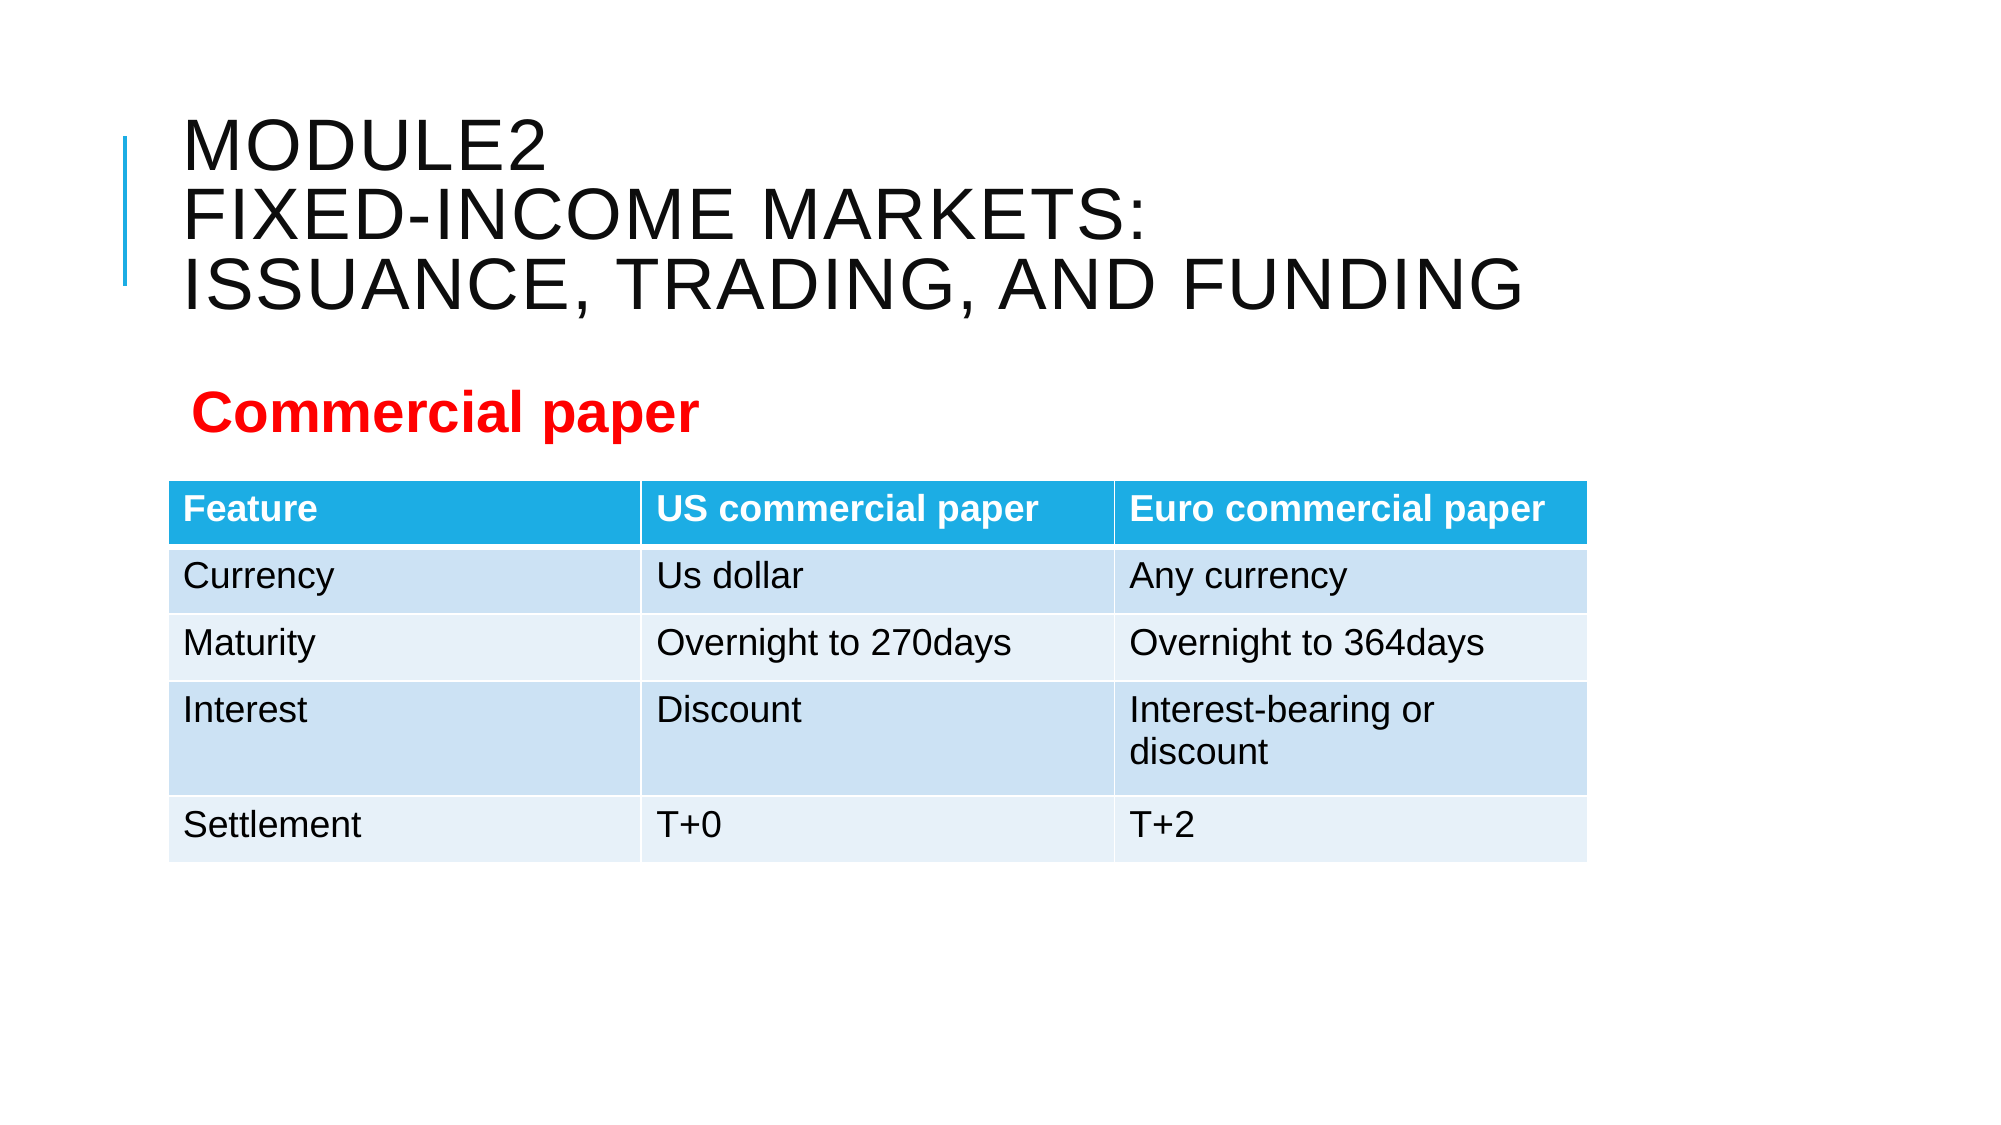

# Module2 Fixed-Income markets: issuance, trading, and funding
Commercial paper

| Feature | US commercial paper | Euro commercial paper |
| --- | --- | --- |
| Currency | Us dollar | Any currency |
| Maturity | Overnight to 270days | Overnight to 364days |
| Interest | Discount | Interest-bearing or discount |
| Settlement | T+0 | T+2 |